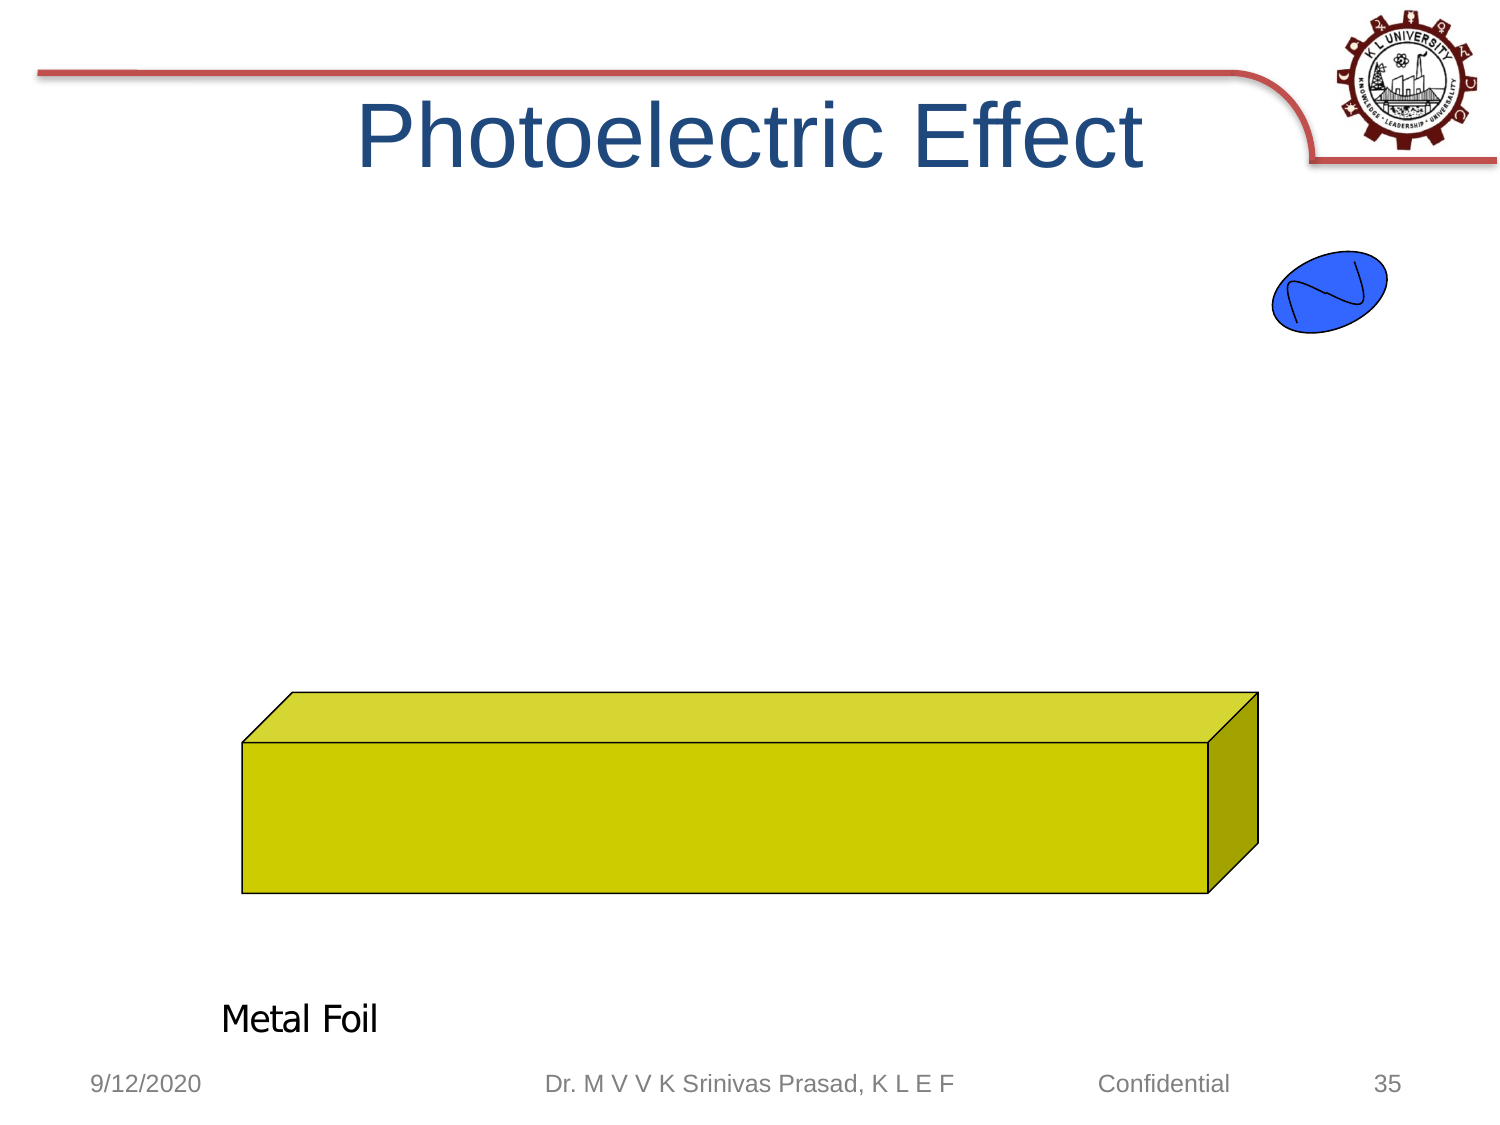

Photoelectric Effect

Metal Foil
9/12/2020
Dr. M V V K Srinivas Prasad, K L E F
Confidential	                  35